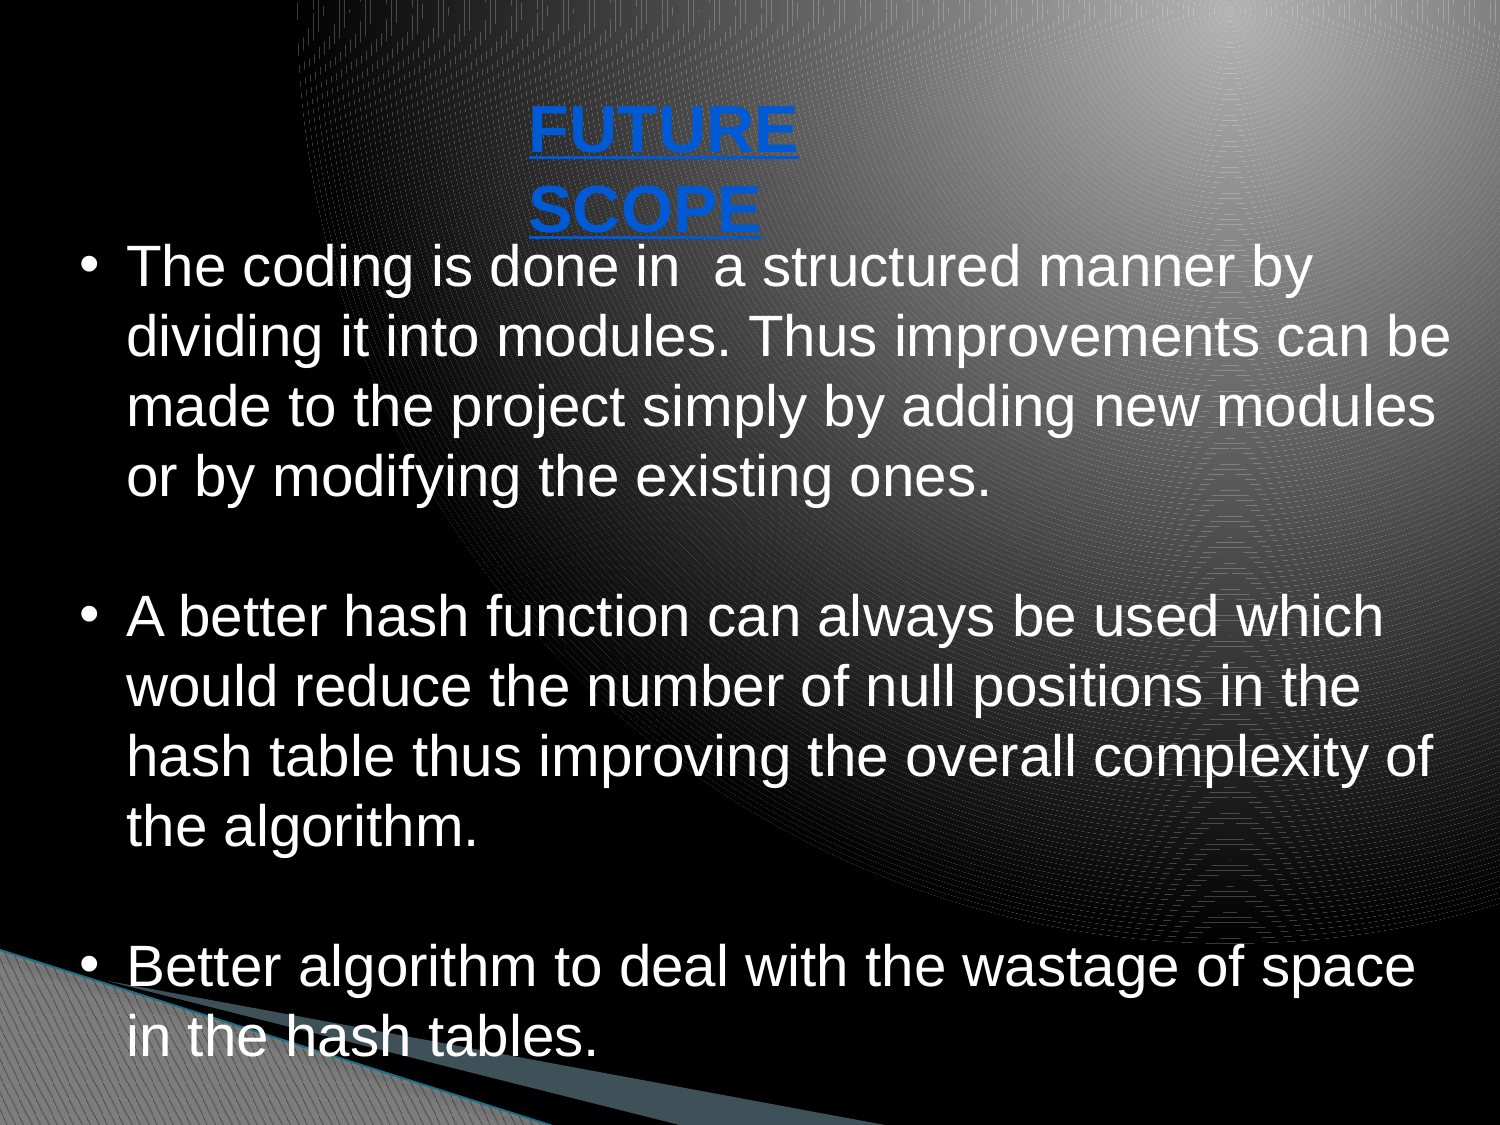

FUTURE SCOPE

The coding is done in  a structured manner by dividing it into modules. Thus improvements can be made to the project simply by adding new modules or by modifying the existing ones.

A better hash function can always be used which would reduce the number of null positions in the hash table thus improving the overall complexity of the algorithm.

Better algorithm to deal with the wastage of space in the hash tables.